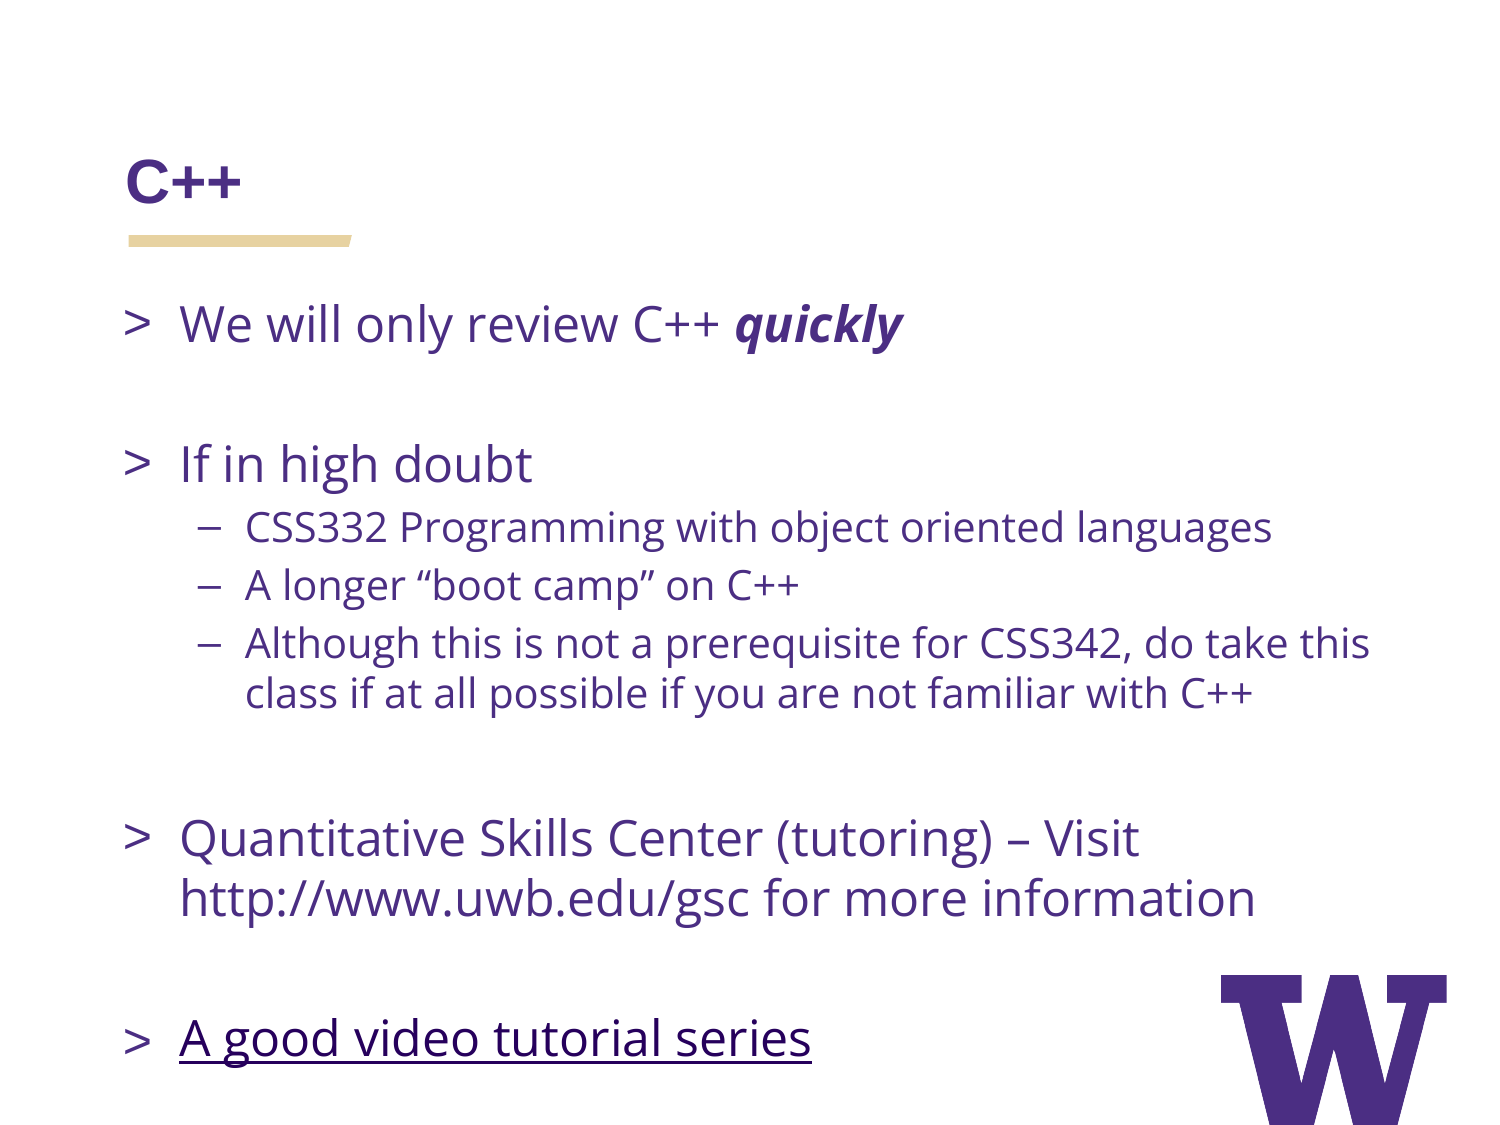

# C++
We will only review C++ quickly

If in high doubt
CSS332 Programming with object oriented languages
A longer “boot camp” on C++
Although this is not a prerequisite for CSS342, do take this class if at all possible if you are not familiar with C++

Quantitative Skills Center (tutoring) – Visit http://www.uwb.edu/gsc for more information

A good video tutorial series